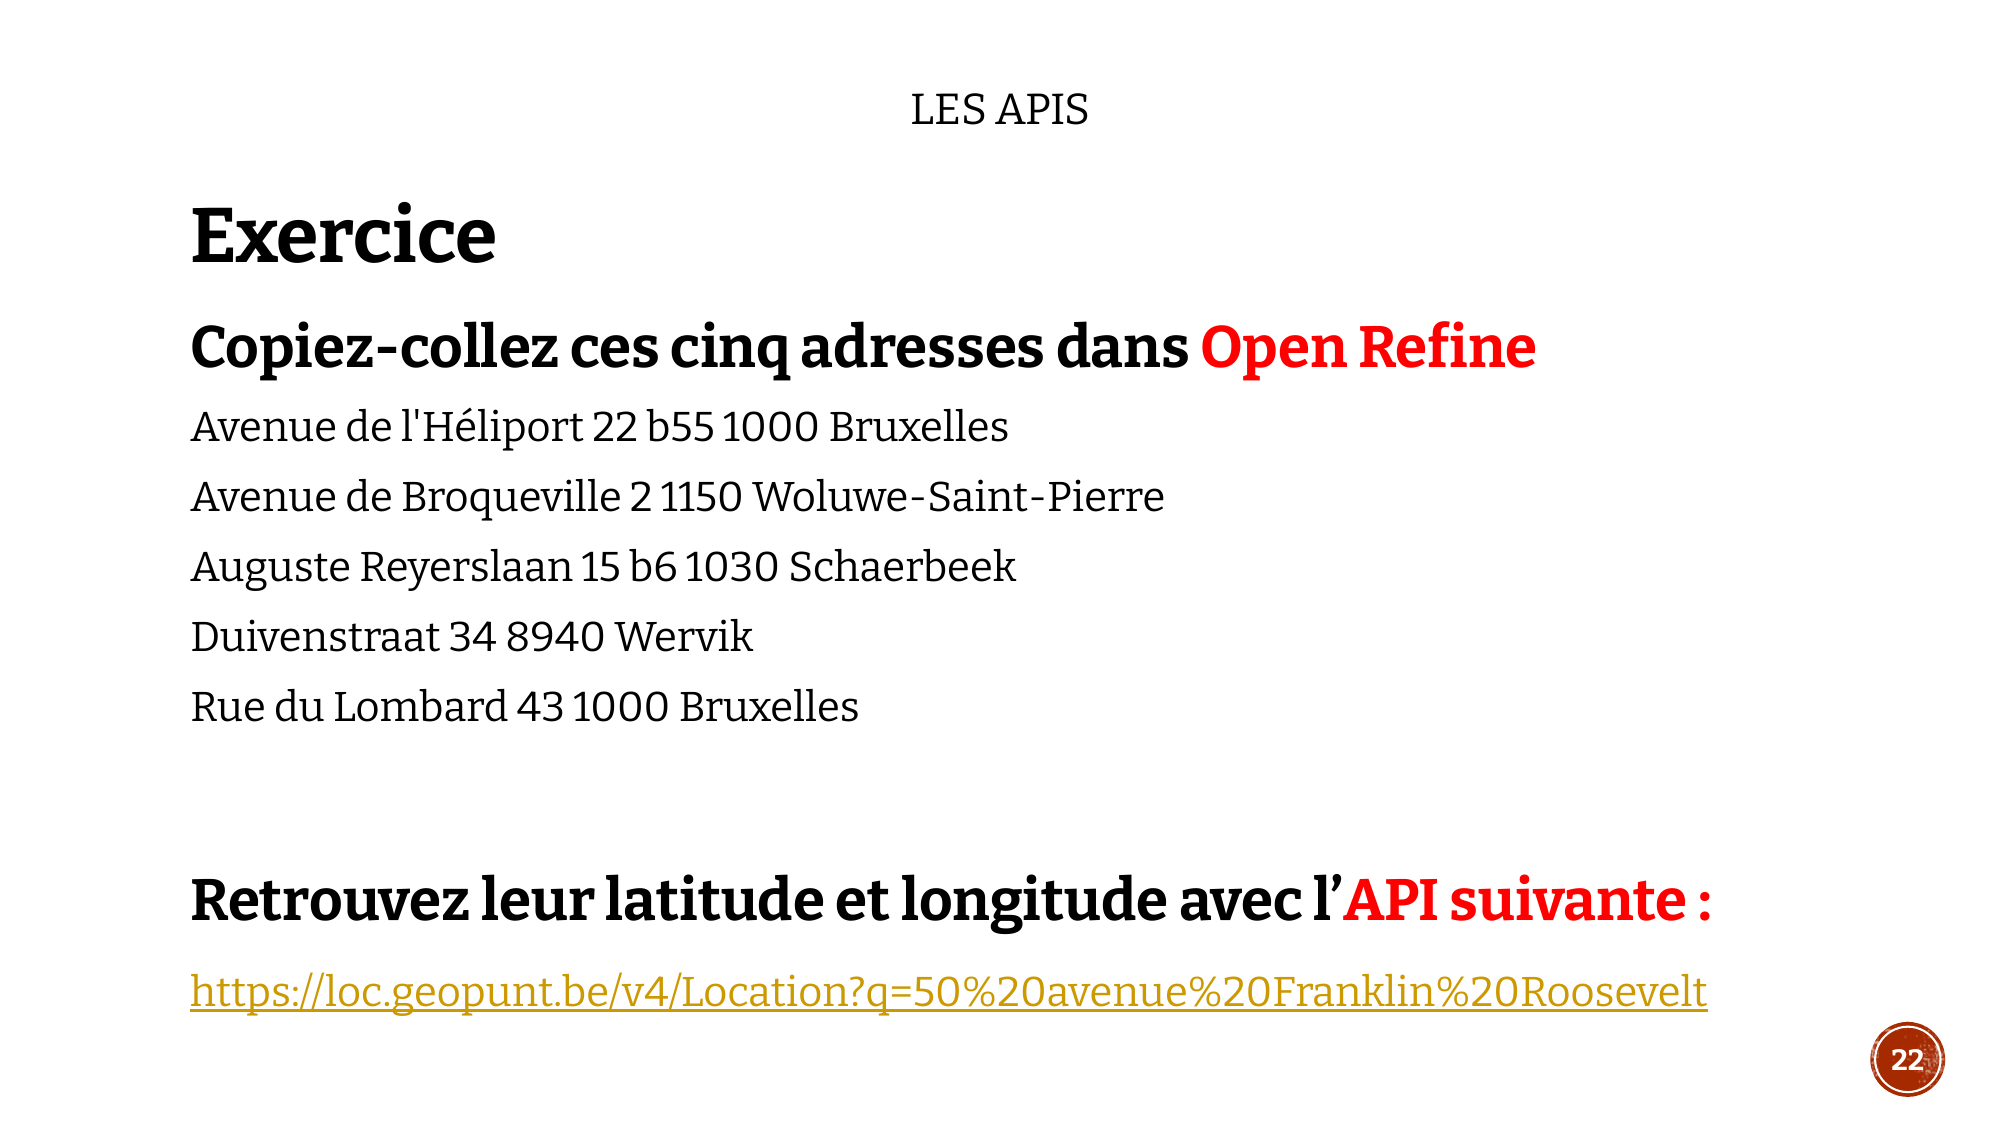

# Les APIs
Exercice
Copiez-collez ces cinq adresses dans Open Refine
Avenue de l'Héliport 22 b55 1000 Bruxelles
Avenue de Broqueville 2 1150 Woluwe-Saint-Pierre
Auguste Reyerslaan 15 b6 1030 Schaerbeek
Duivenstraat 34 8940 Wervik
Rue du Lombard 43 1000 Bruxelles

Retrouvez leur latitude et longitude avec l’API suivante :
https://loc.geopunt.be/v4/Location?q=50%20avenue%20Franklin%20Roosevelt
22